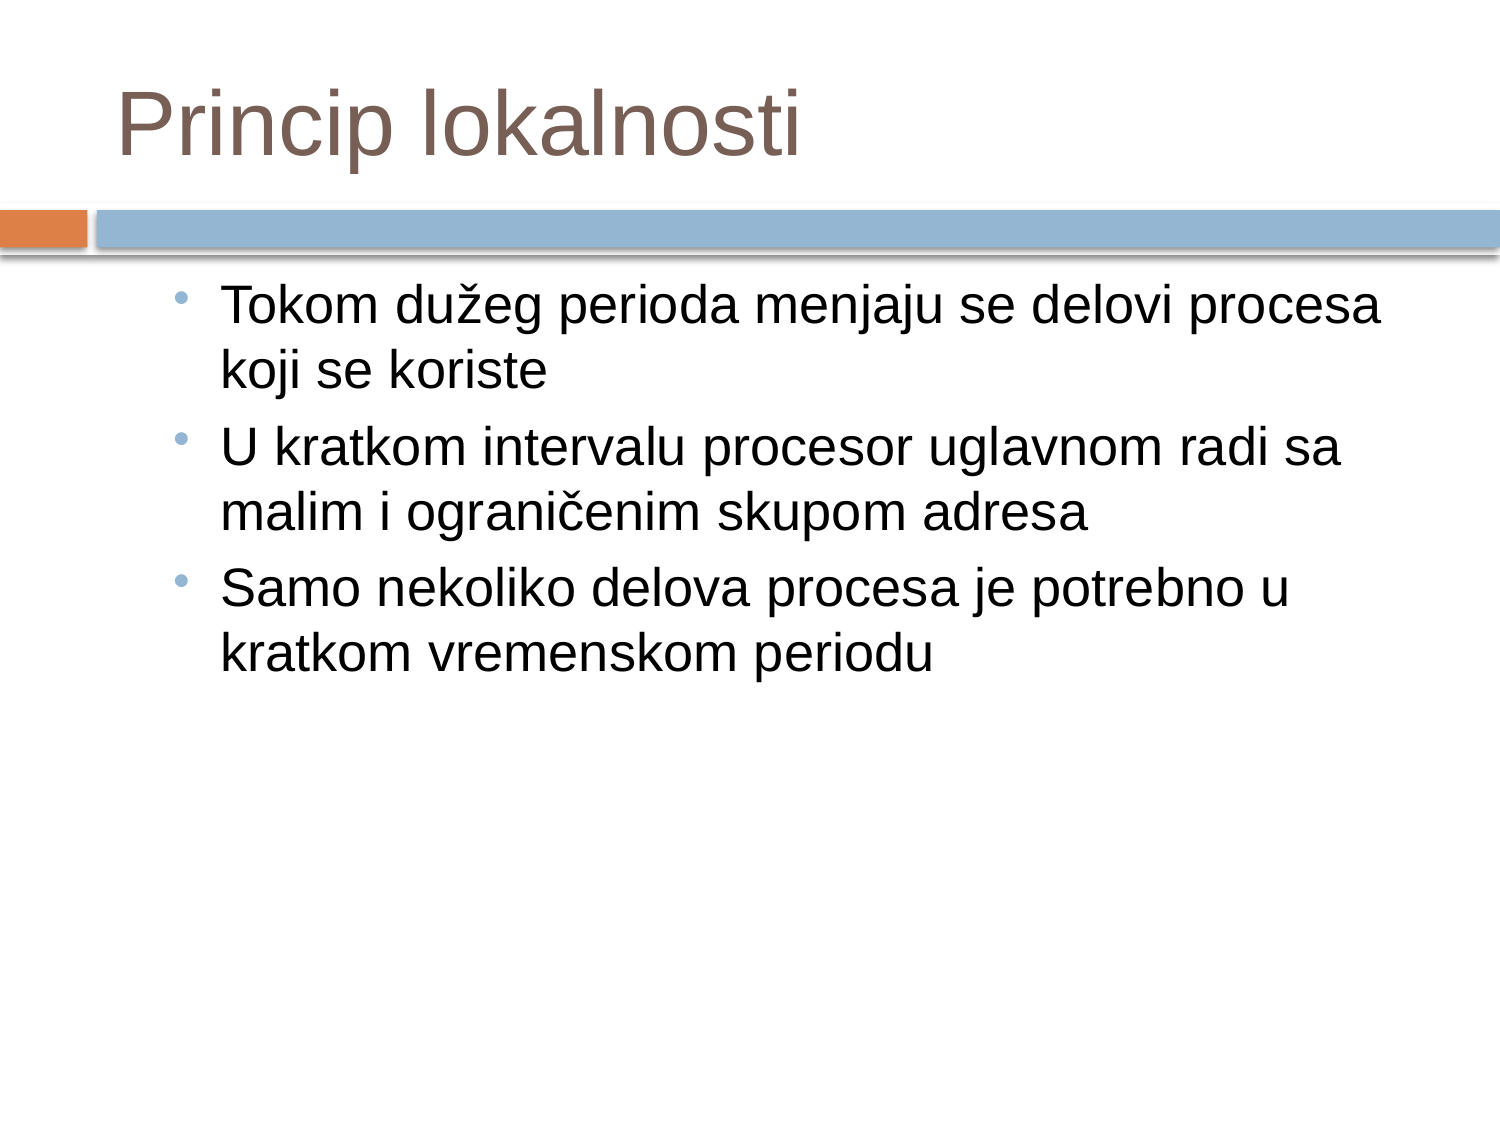

# Princip lokalnosti
Tokom dužeg perioda menjaju se delovi procesa koji se koriste
U kratkom intervalu procesor uglavnom radi sa malim i ograničenim skupom adresa
Samo nekoliko delova procesa je potrebno u kratkom vremenskom periodu